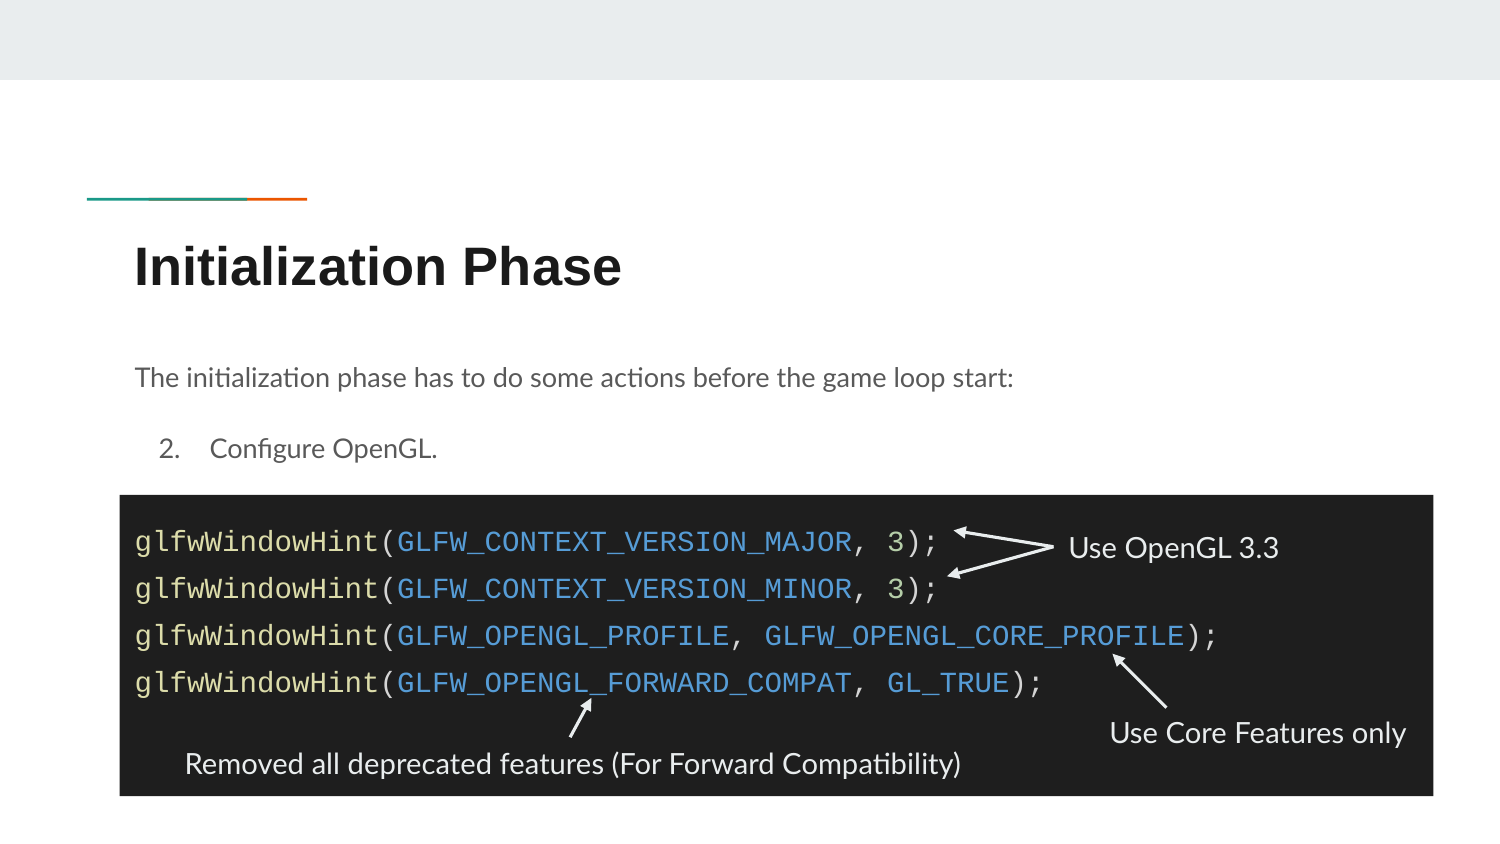

# Initialization Phase
The initialization phase has to do some actions before the game loop start:
Configure OpenGL.
glfwWindowHint(GLFW_CONTEXT_VERSION_MAJOR, 3);
glfwWindowHint(GLFW_CONTEXT_VERSION_MINOR, 3);
glfwWindowHint(GLFW_OPENGL_PROFILE, GLFW_OPENGL_CORE_PROFILE);
glfwWindowHint(GLFW_OPENGL_FORWARD_COMPAT, GL_TRUE);

Use OpenGL 3.3
Use Core Features only
Removed all deprecated features (For Forward Compatibility)